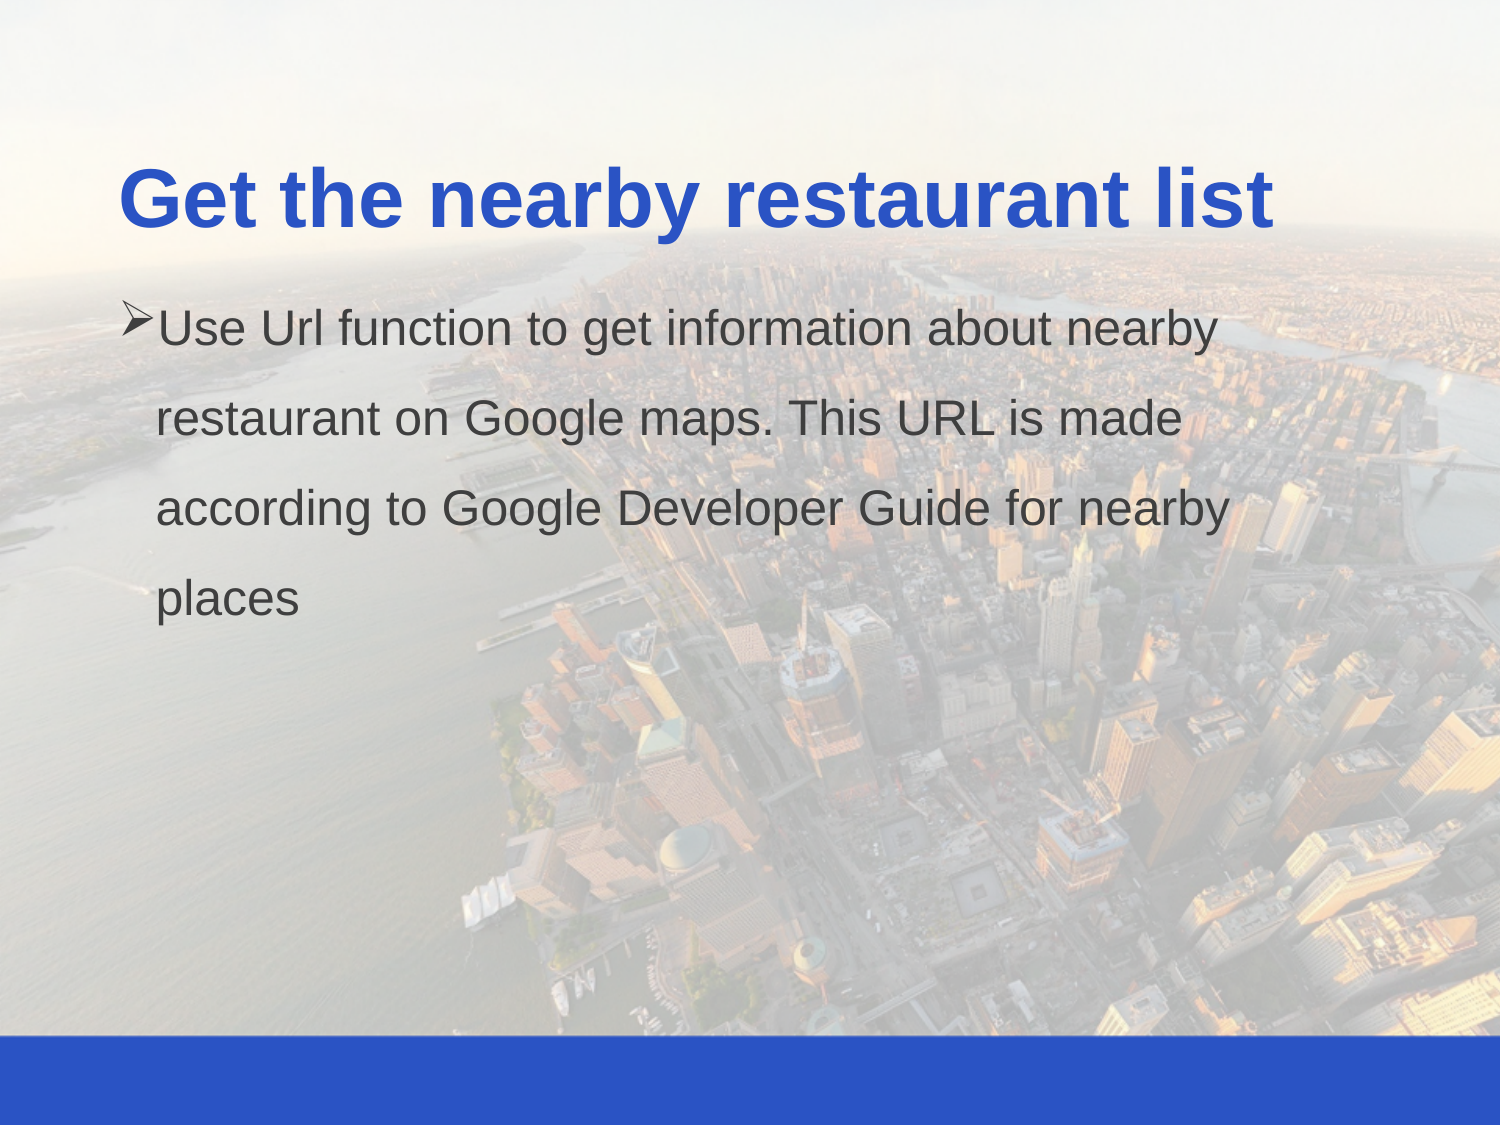

Get the nearby restaurant list
Use Url function to get information about nearby restaurant on Google maps. This URL is made according to Google Developer Guide for nearby places